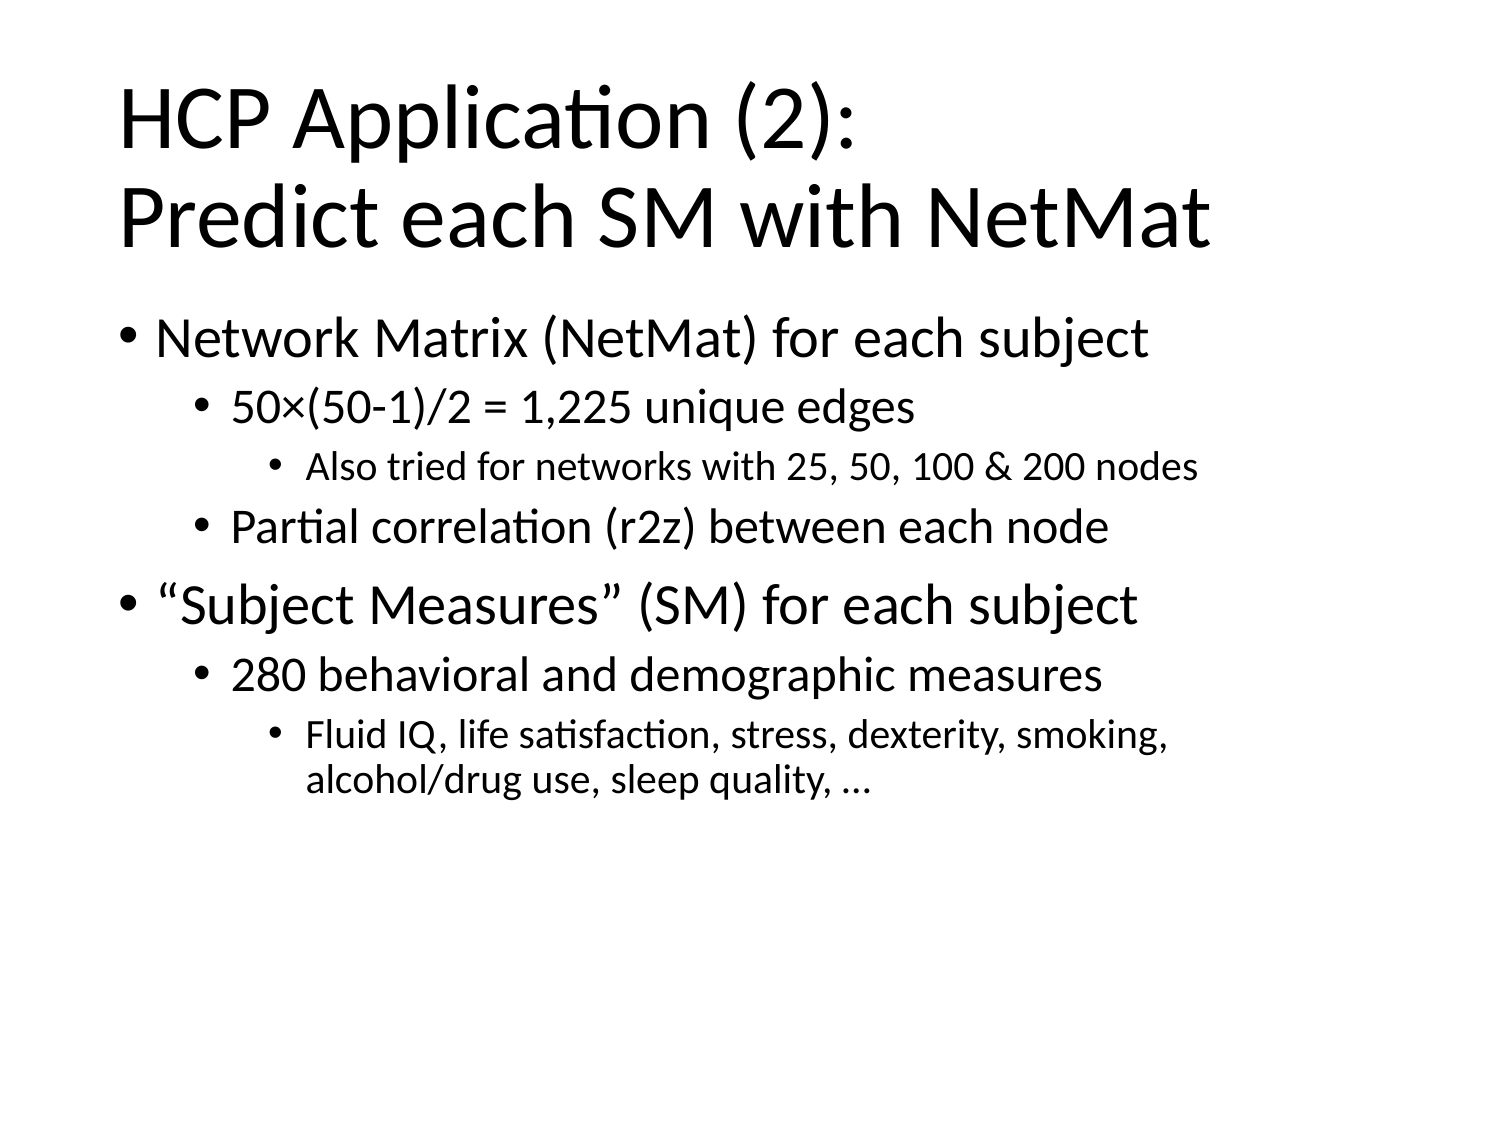

# HCP Application (2): Predict each SM with NetMat
Network Matrix (NetMat) for each subject
50×(50-1)/2 = 1,225 unique edges
Also tried for networks with 25, 50, 100 & 200 nodes
Partial correlation (r2z) between each node
“Subject Measures” (SM) for each subject
280 behavioral and demographic measures
Fluid IQ, life satisfaction, stress, dexterity, smoking, alcohol/drug use, sleep quality, …